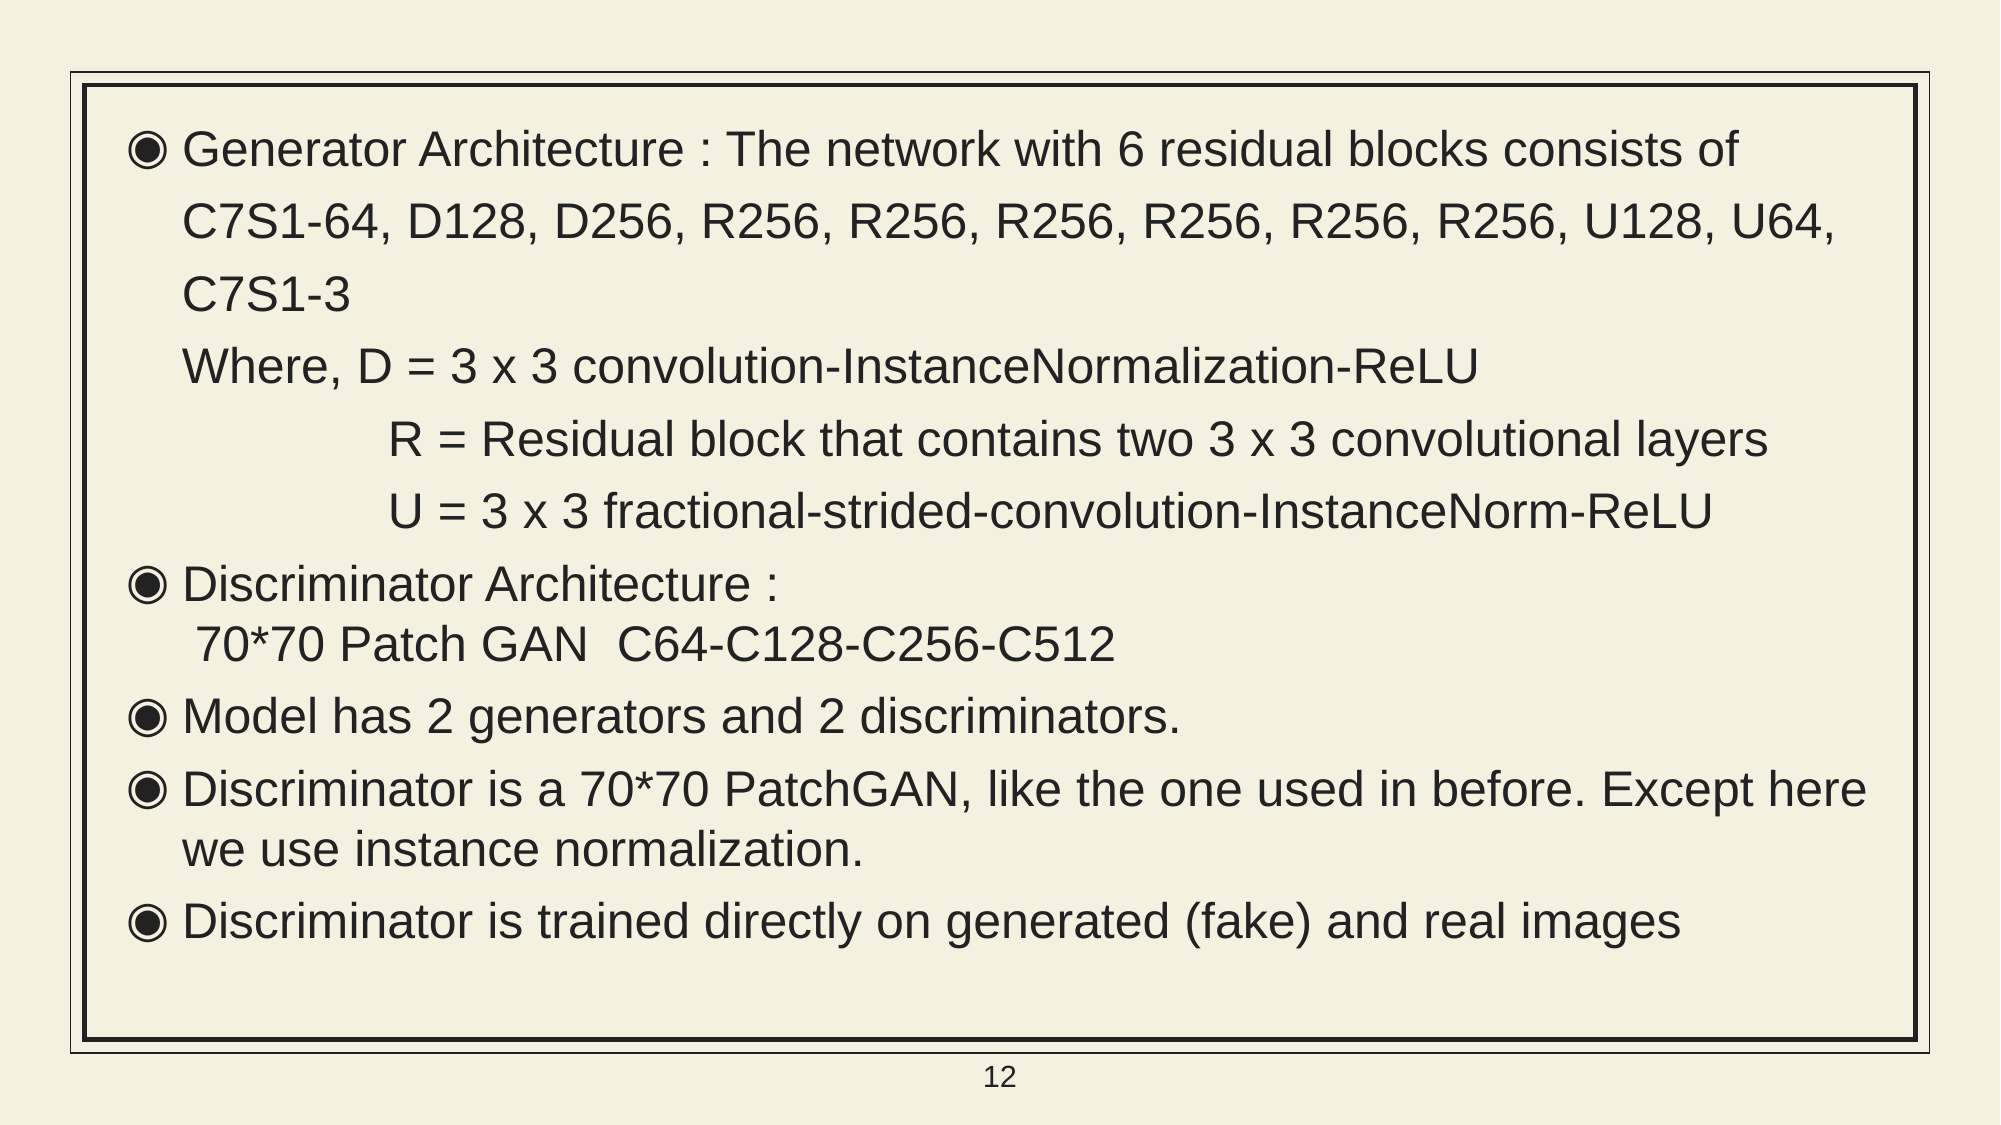

Generator Architecture : The network with 6 residual blocks consists of
    C7S1-64, D128, D256, R256, R256, R256, R256, R256, R256, U128, U64,
    C7S1-3
    Where, D = 3 x 3 convolution-InstanceNormalization-ReLU
	        R = Residual block that contains two 3 x 3 convolutional layers
	        U = 3 x 3 fractional-strided-convolution-InstanceNorm-ReLU
Discriminator Architecture :
70*70 Patch GAN  C64-C128-C256-C512
Model has 2 generators and 2 discriminators.
Discriminator is a 70*70 PatchGAN, like the one used in before. Except here we use instance normalization.
Discriminator is trained directly on generated (fake) and real images
12